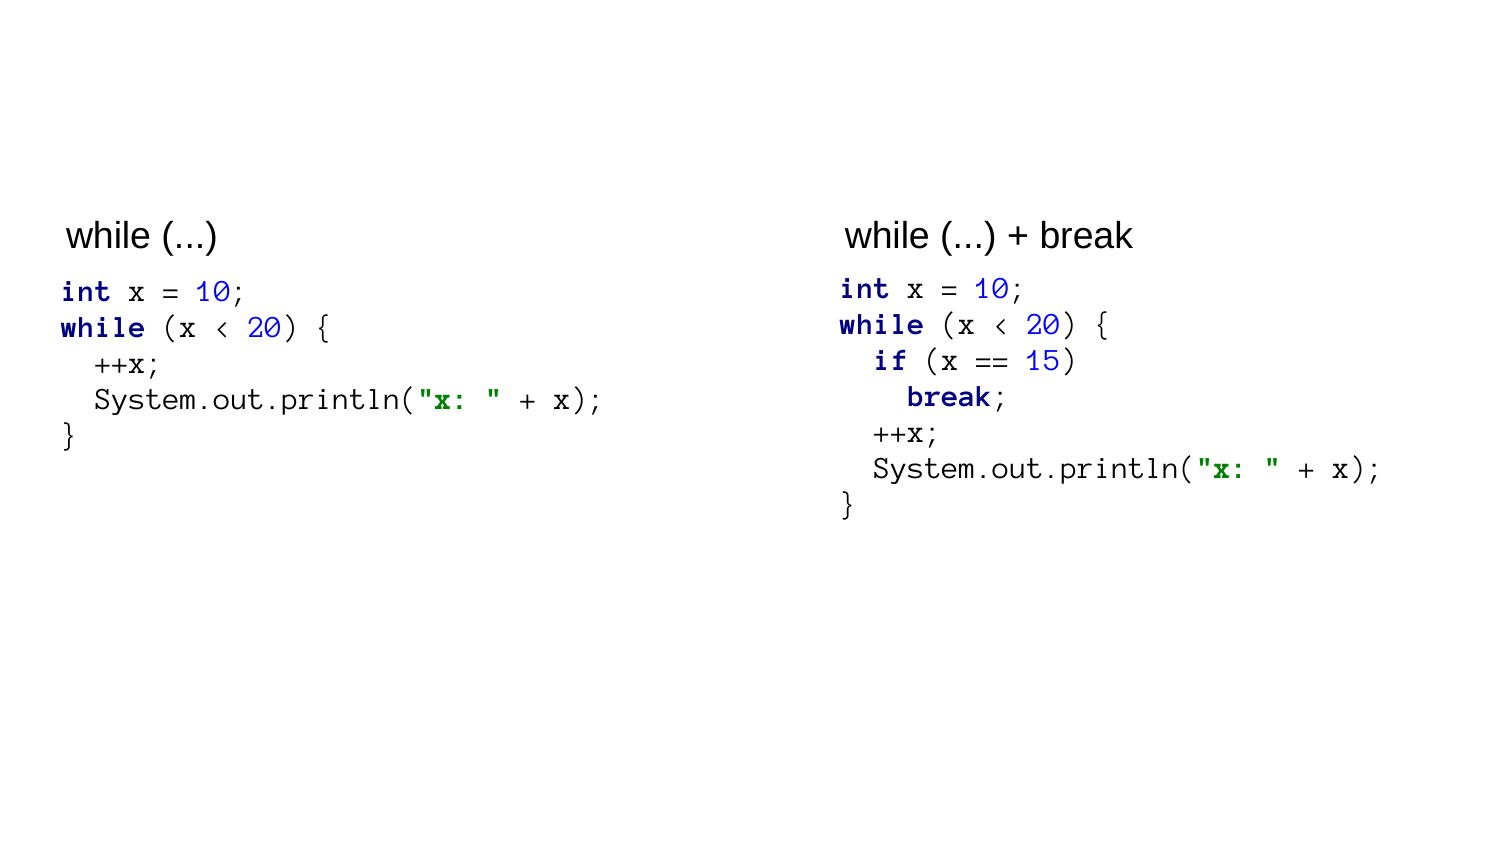

#
while (...)
while (...) + break
| int x = 10; while (x < 20) { if (x == 15) break; ++x; System.out.println("x: " + x); } |
| --- |
| int x = 10; while (x < 20) { ++x; System.out.println("x: " + x); } |
| --- |